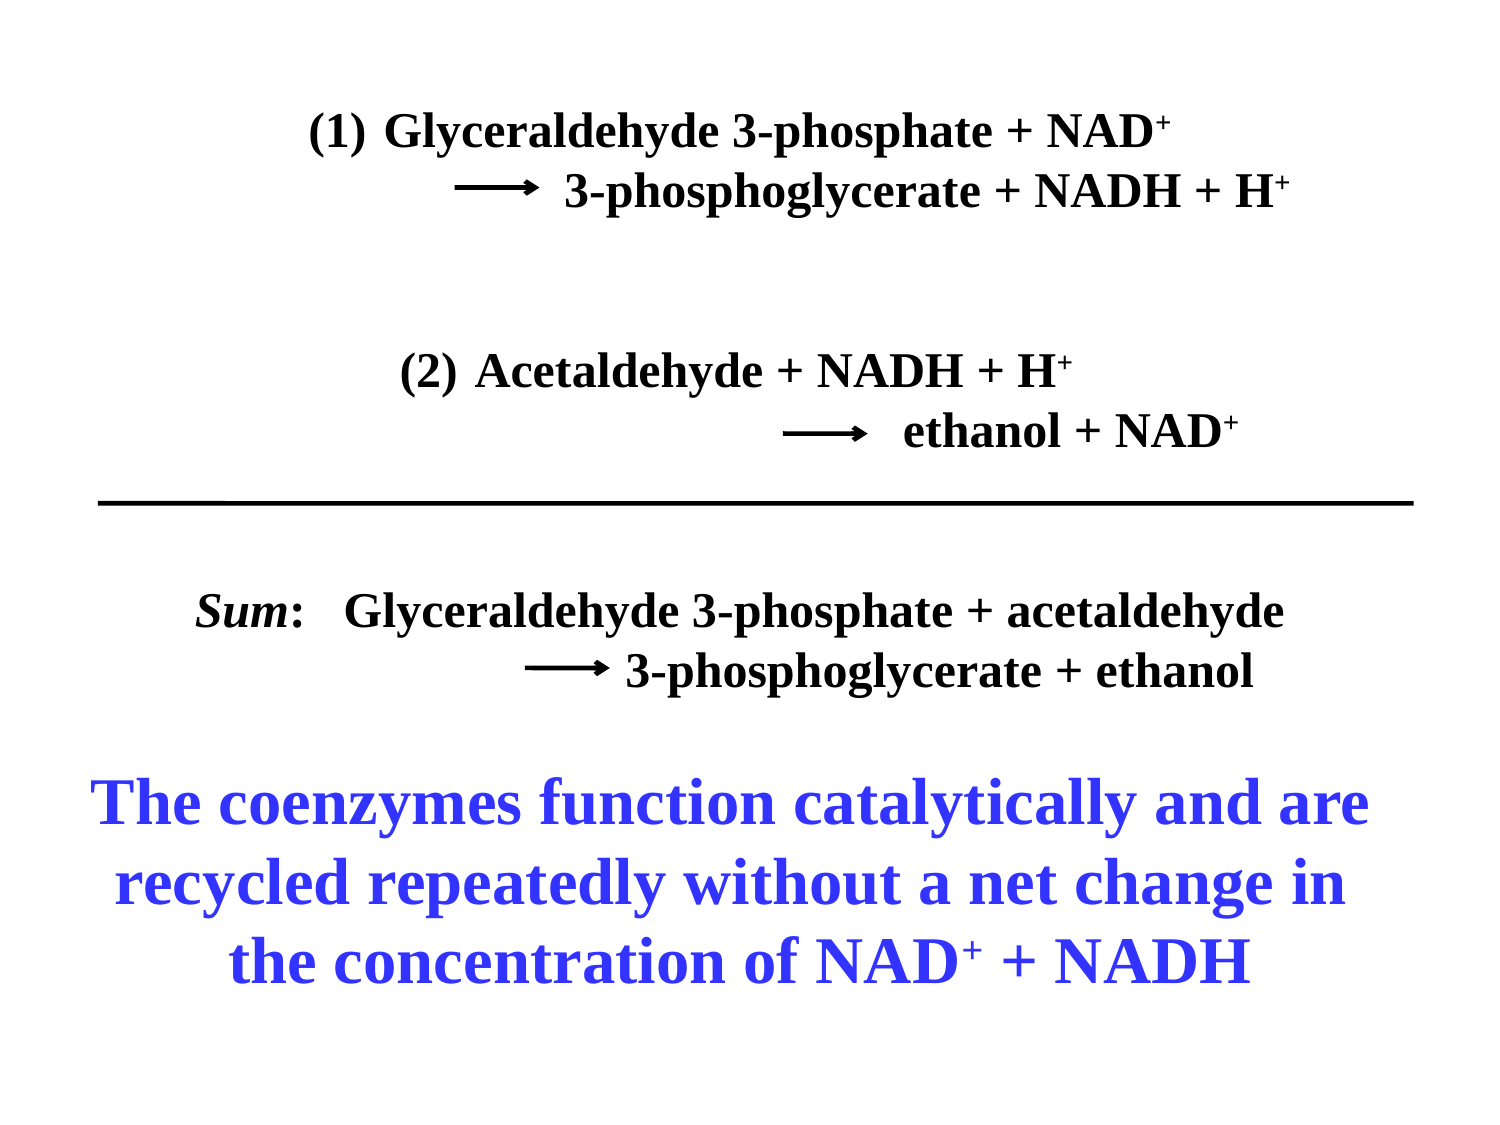

Glyceraldehyde 3-phosphate + NAD+
                              3-phosphoglycerate + NADH + H+

Acetaldehyde + NADH + H+
                                                     ethanol + NAD+

Sum:   Glyceraldehyde 3-phosphate + acetaldehyde
                                3-phosphoglycerate + ethanol

The coenzymes function catalytically and are
recycled repeatedly without a net change in
the concentration of NAD+ + NADH